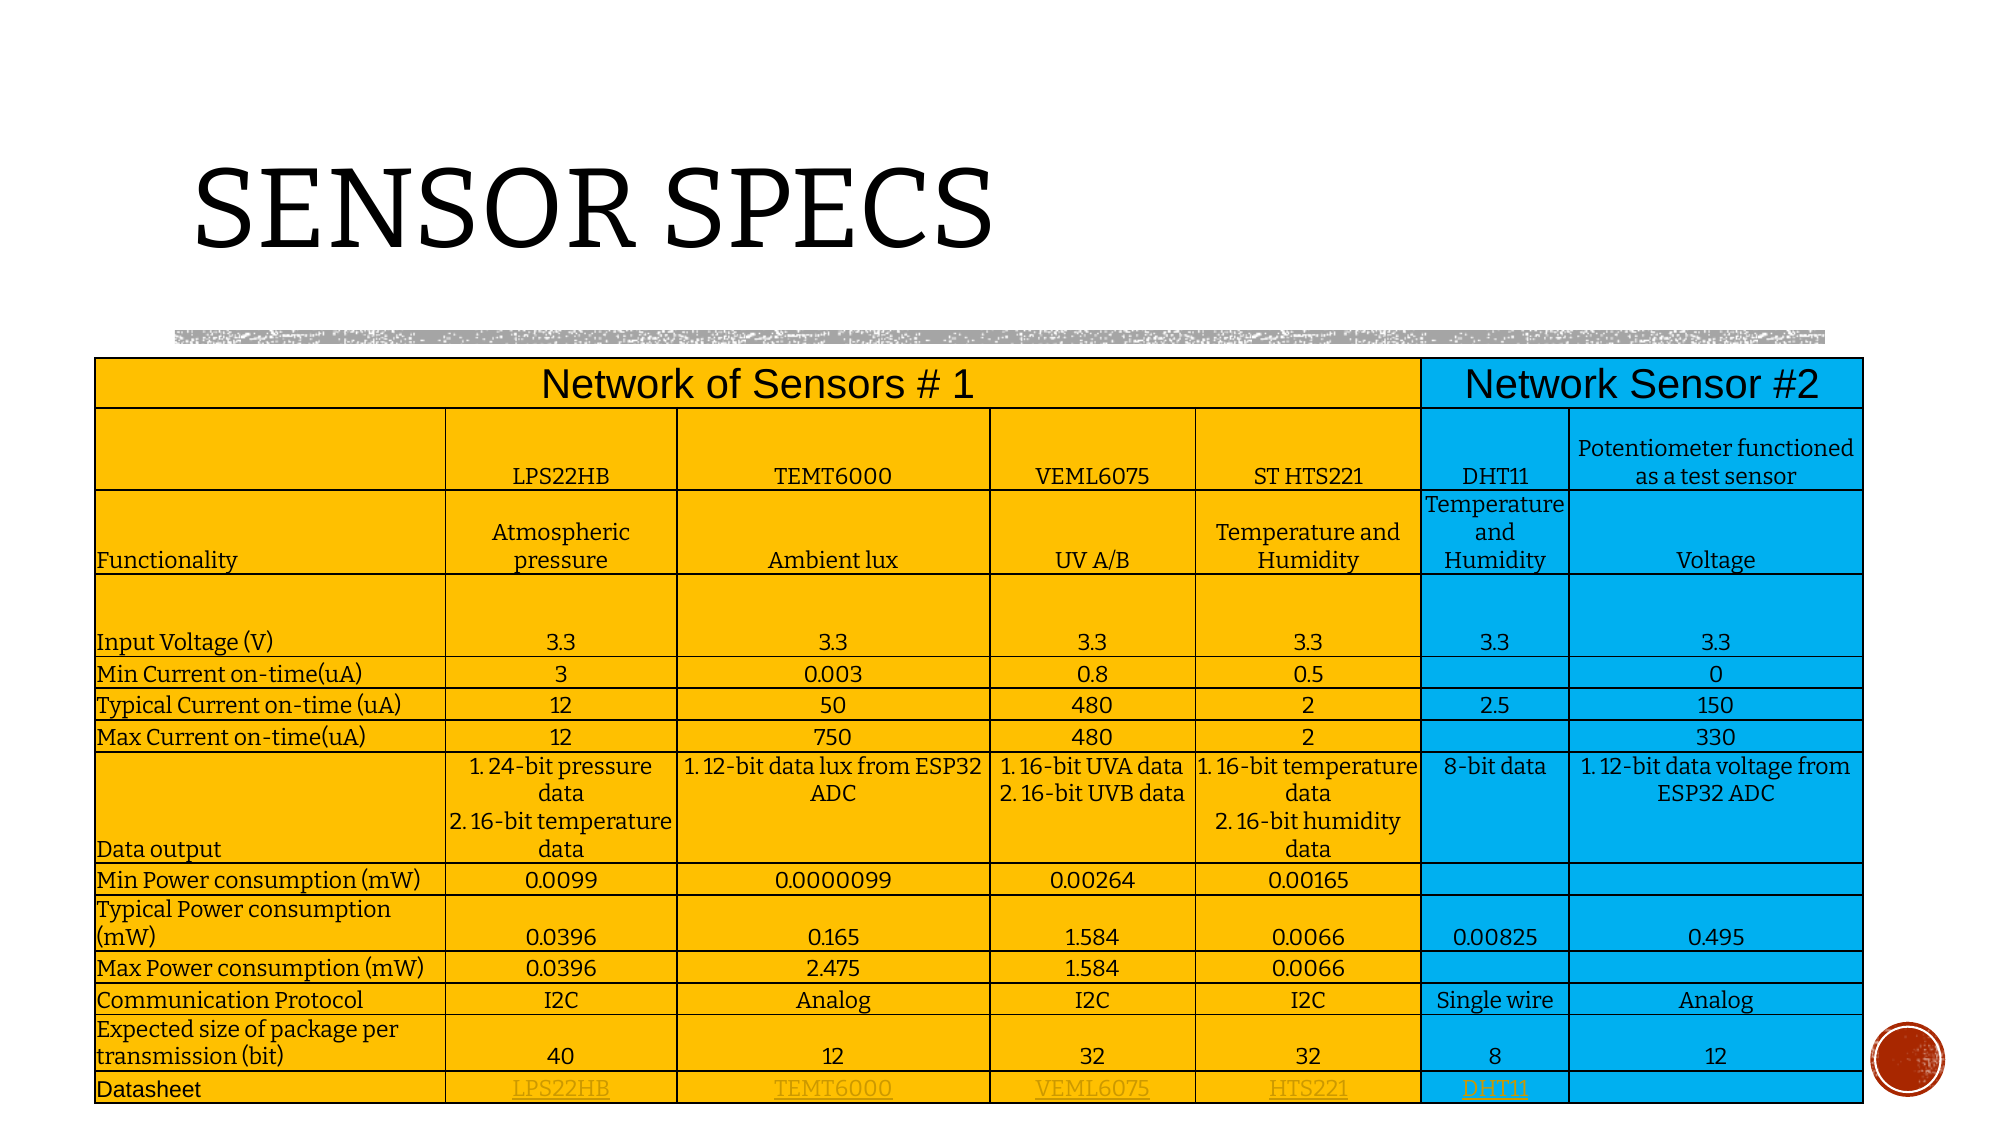

# SENSOR SPECS

| Network of Sensors # 1 |  |  |  |  | Network Sensor #2 |  |
| --- | --- | --- | --- | --- | --- | --- |
|  | LPS22HB | TEMT6000 | VEML6075 | ST HTS221 | DHT11 | Potentiometer functioned as a test sensor |
| Functionality | Atmospheric pressure | Ambient lux | UV A/B | Temperature and Humidity | Temperature and Humidity | Voltage |
| Input Voltage (V) | 3.3 | 3.3 | 3.3 | 3.3 | 3.3 | 3.3 |
| Min Current on-time(uA) | 3 | 0.003 | 0.8 | 0.5 |  | 0 |
| Typical Current on-time (uA) | 12 | 50 | 480 | 2 | 2.5 | 150 |
| Max Current on-time(uA) | 12 | 750 | 480 | 2 |  | 330 |
| Data output | 1. 24-bit pressure data 2. 16-bit temperature data | 1. 12-bit data lux from ESP32 ADC | 1. 16-bit UVA data 2. 16-bit UVB data | 1. 16-bit temperature data 2. 16-bit humidity data | 8-bit data | 1. 12-bit data voltage from ESP32 ADC |
| Min Power consumption (mW) | 0.0099 | 0.0000099 | 0.00264 | 0.00165 |  |  |
| Typical Power consumption (mW) | 0.0396 | 0.165 | 1.584 | 0.0066 | 0.00825 | 0.495 |
| Max Power consumption (mW) | 0.0396 | 2.475 | 1.584 | 0.0066 |  |  |
| Communication Protocol | I2C | Analog | I2C | I2C | Single wire | Analog |
| Expected size of package per transmission (bit) | 40 | 12 | 32 | 32 | 8 | 12 |
| Datasheet | LPS22HB | TEMT6000 | VEML6075 | HTS221 | DHT11 |  |